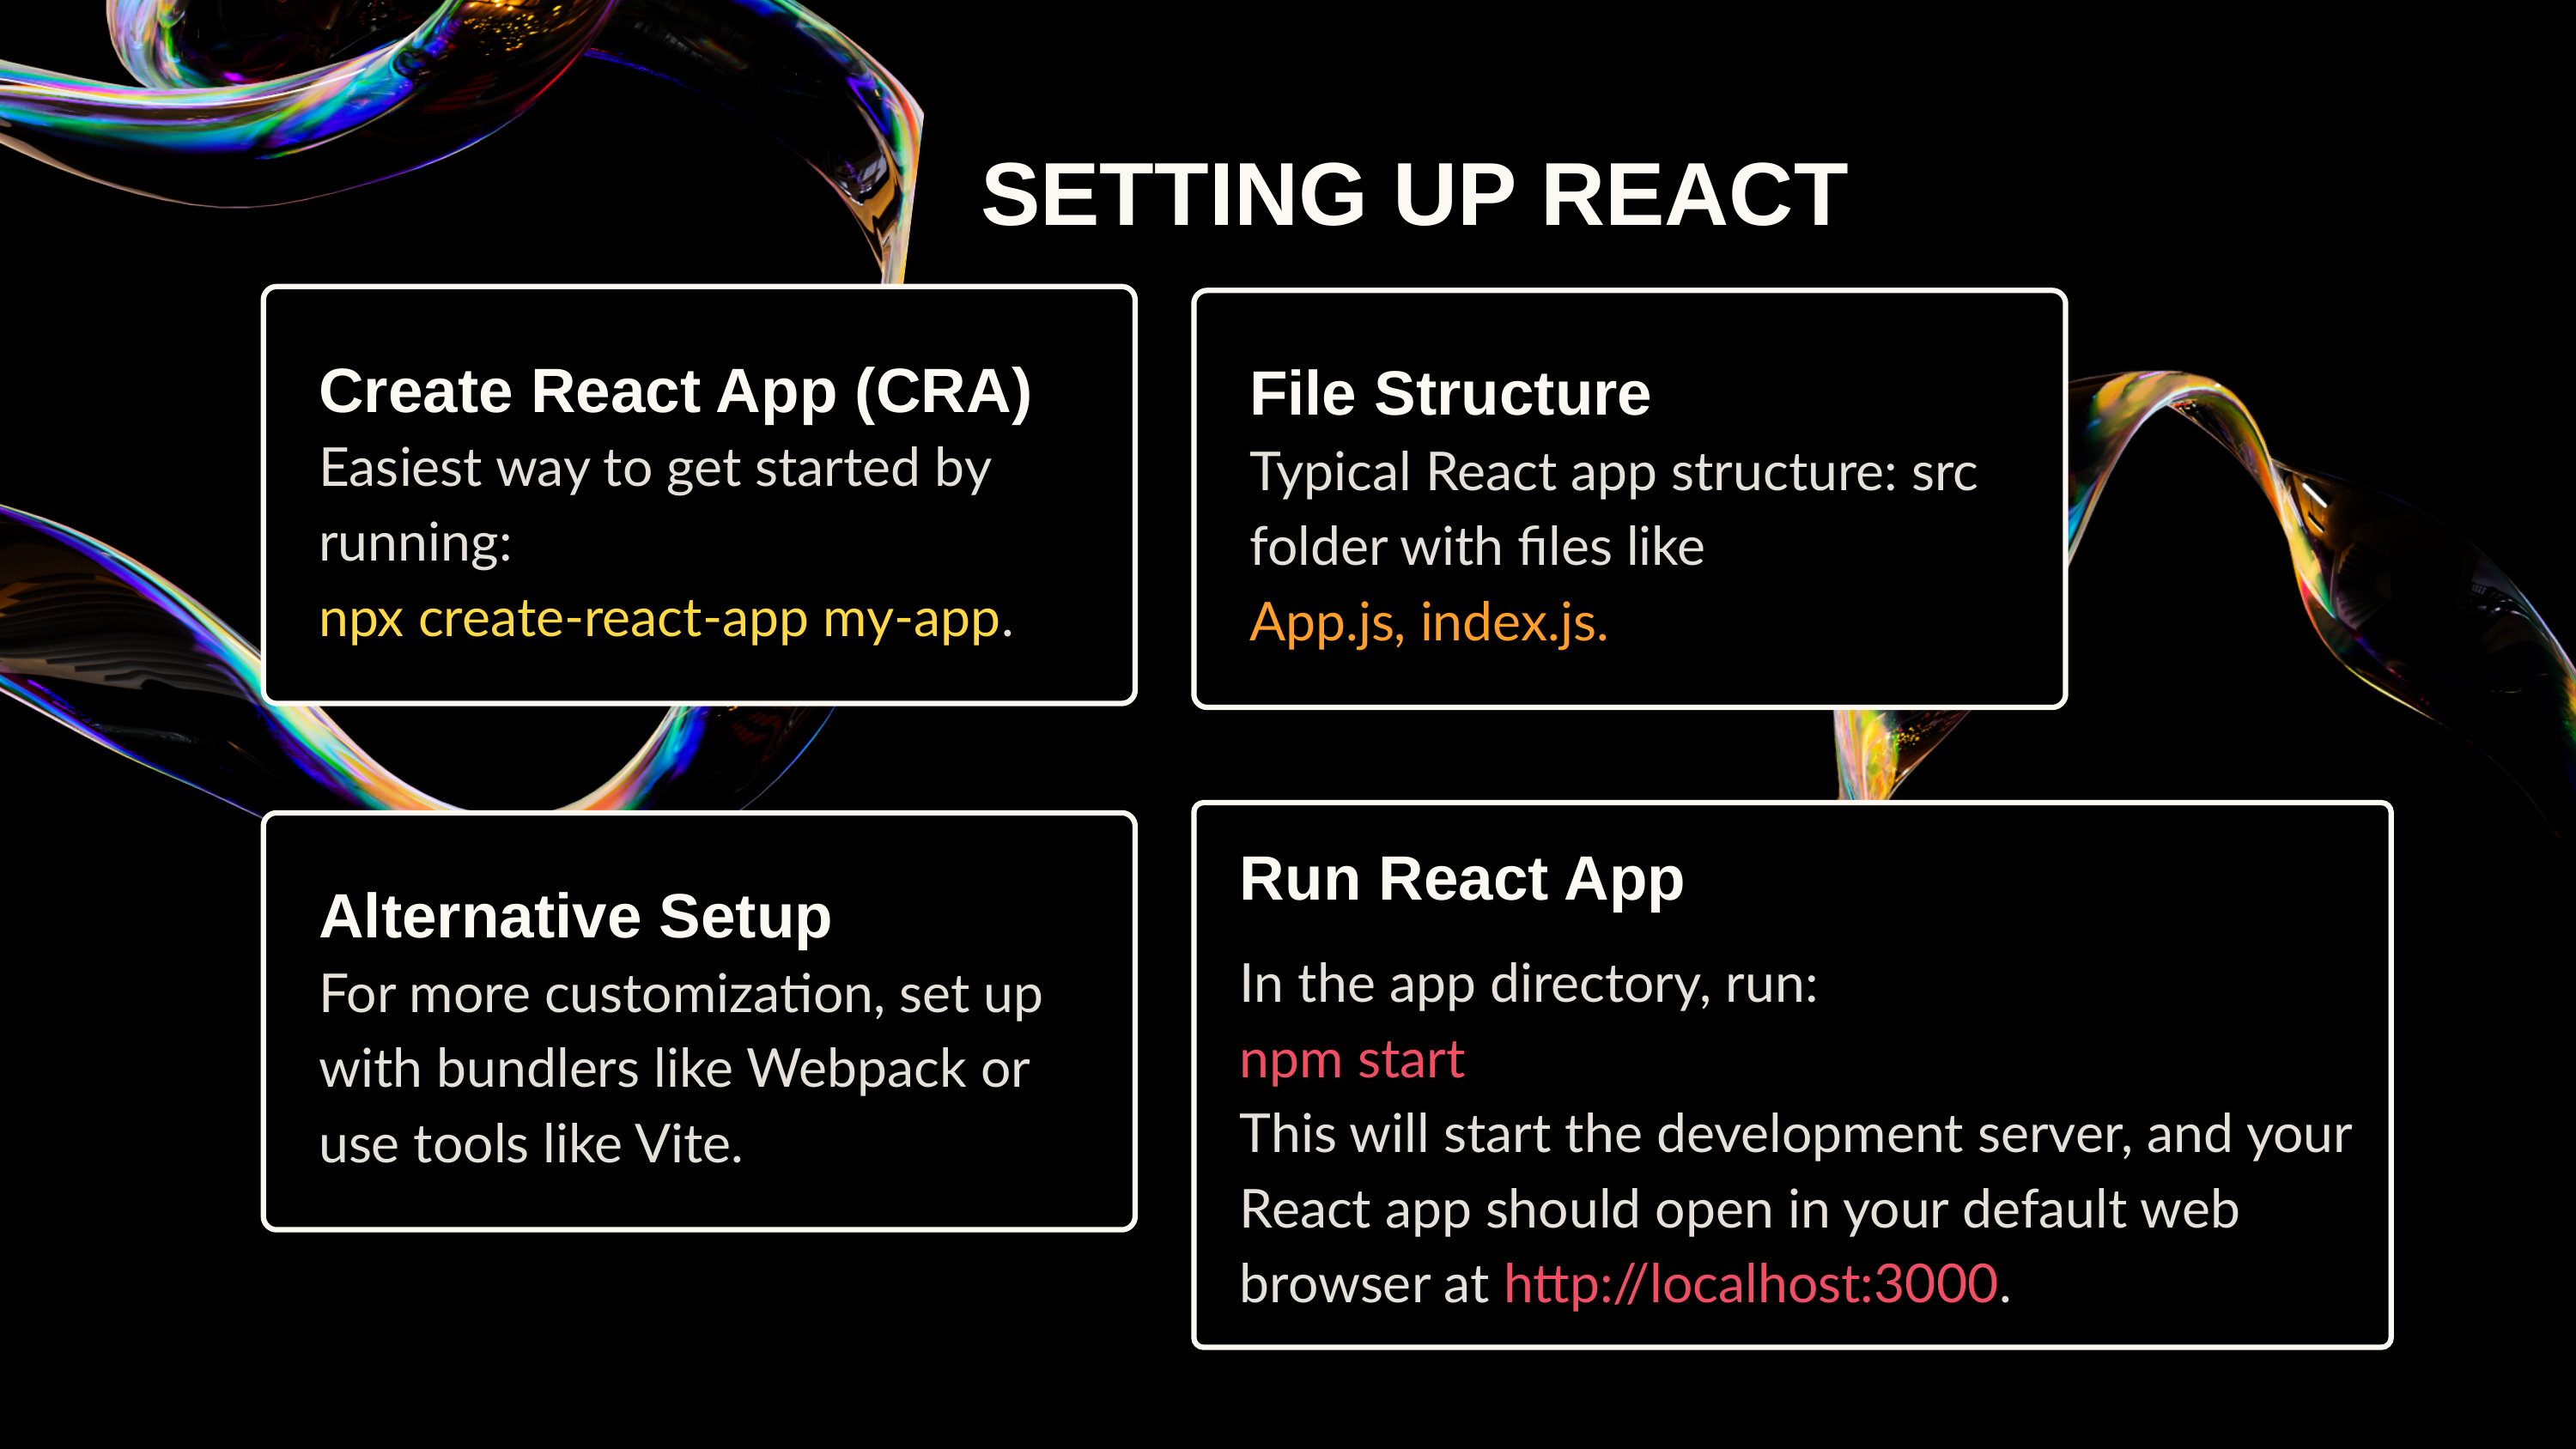

SETTING UP REACT

Create React App (CRA)
File Structure

Easiest way to get started by running:
npx create-react-app my-app.
Typical React app structure: src folder with files like
App.js, index.js.

Run React App
Alternative Setup
In the app directory, run:
npm start
This will start the development server, and your React app should open in your default web browser at http://localhost:3000.
For more customization, set up with bundlers like Webpack or use tools like Vite.